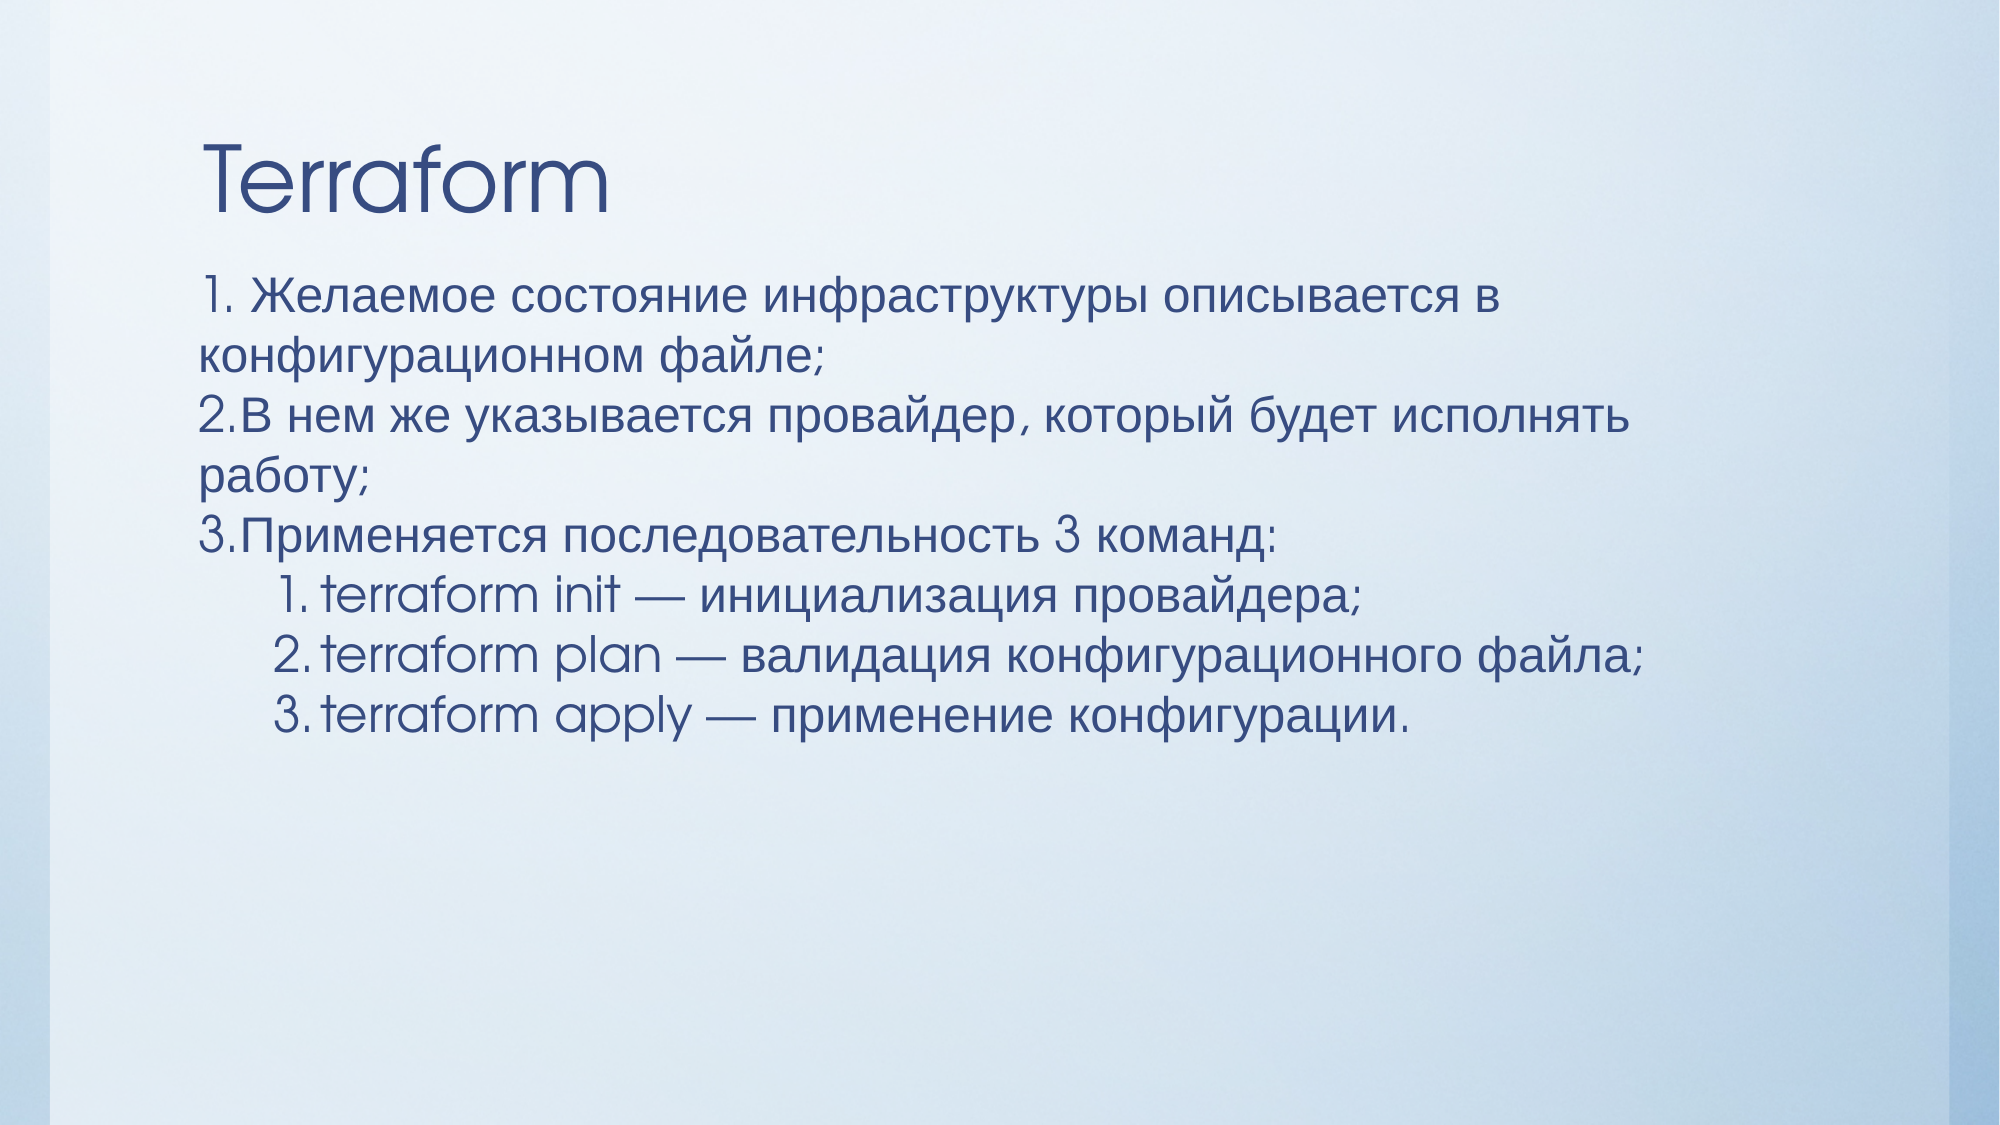

# Terraform
 Желаемое состояние инфраструктуры описывается в конфигурационном файле;
В нем же указывается провайдер, который будет исполнять работу;
Применяется последовательность 3 команд:
terraform init — инициализация провайдера;
terraform plan — валидация конфигурационного файла;
terraform apply — применение конфигурации.